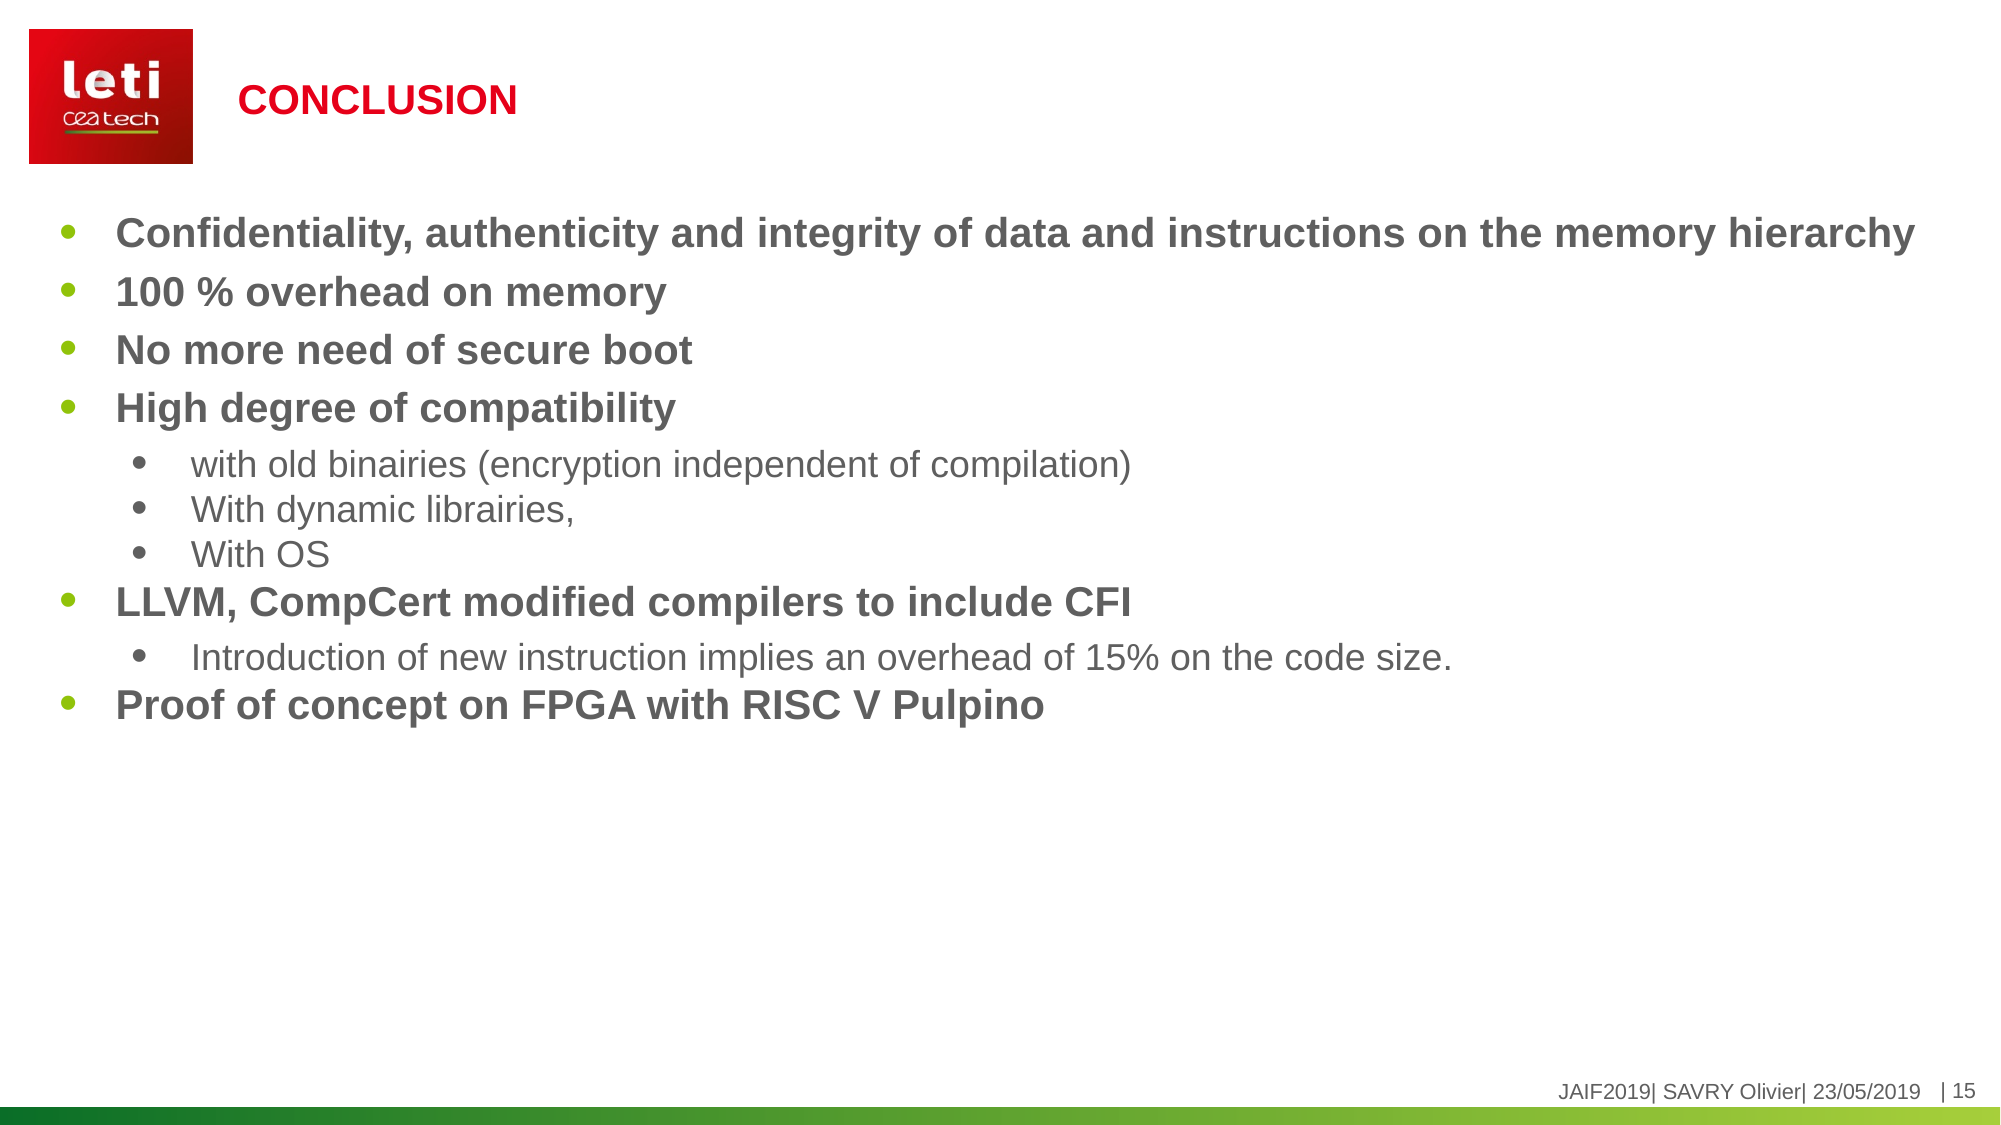

# CONCLUSION
Confidentiality, authenticity and integrity of data and instructions on the memory hierarchy
100 % overhead on memory
No more need of secure boot
High degree of compatibility
with old binairies (encryption independent of compilation)
With dynamic librairies,
With OS
LLVM, CompCert modified compilers to include CFI
Introduction of new instruction implies an overhead of 15% on the code size.
Proof of concept on FPGA with RISC V Pulpino
JAIF2019| SAVRY Olivier| 23/05/2019